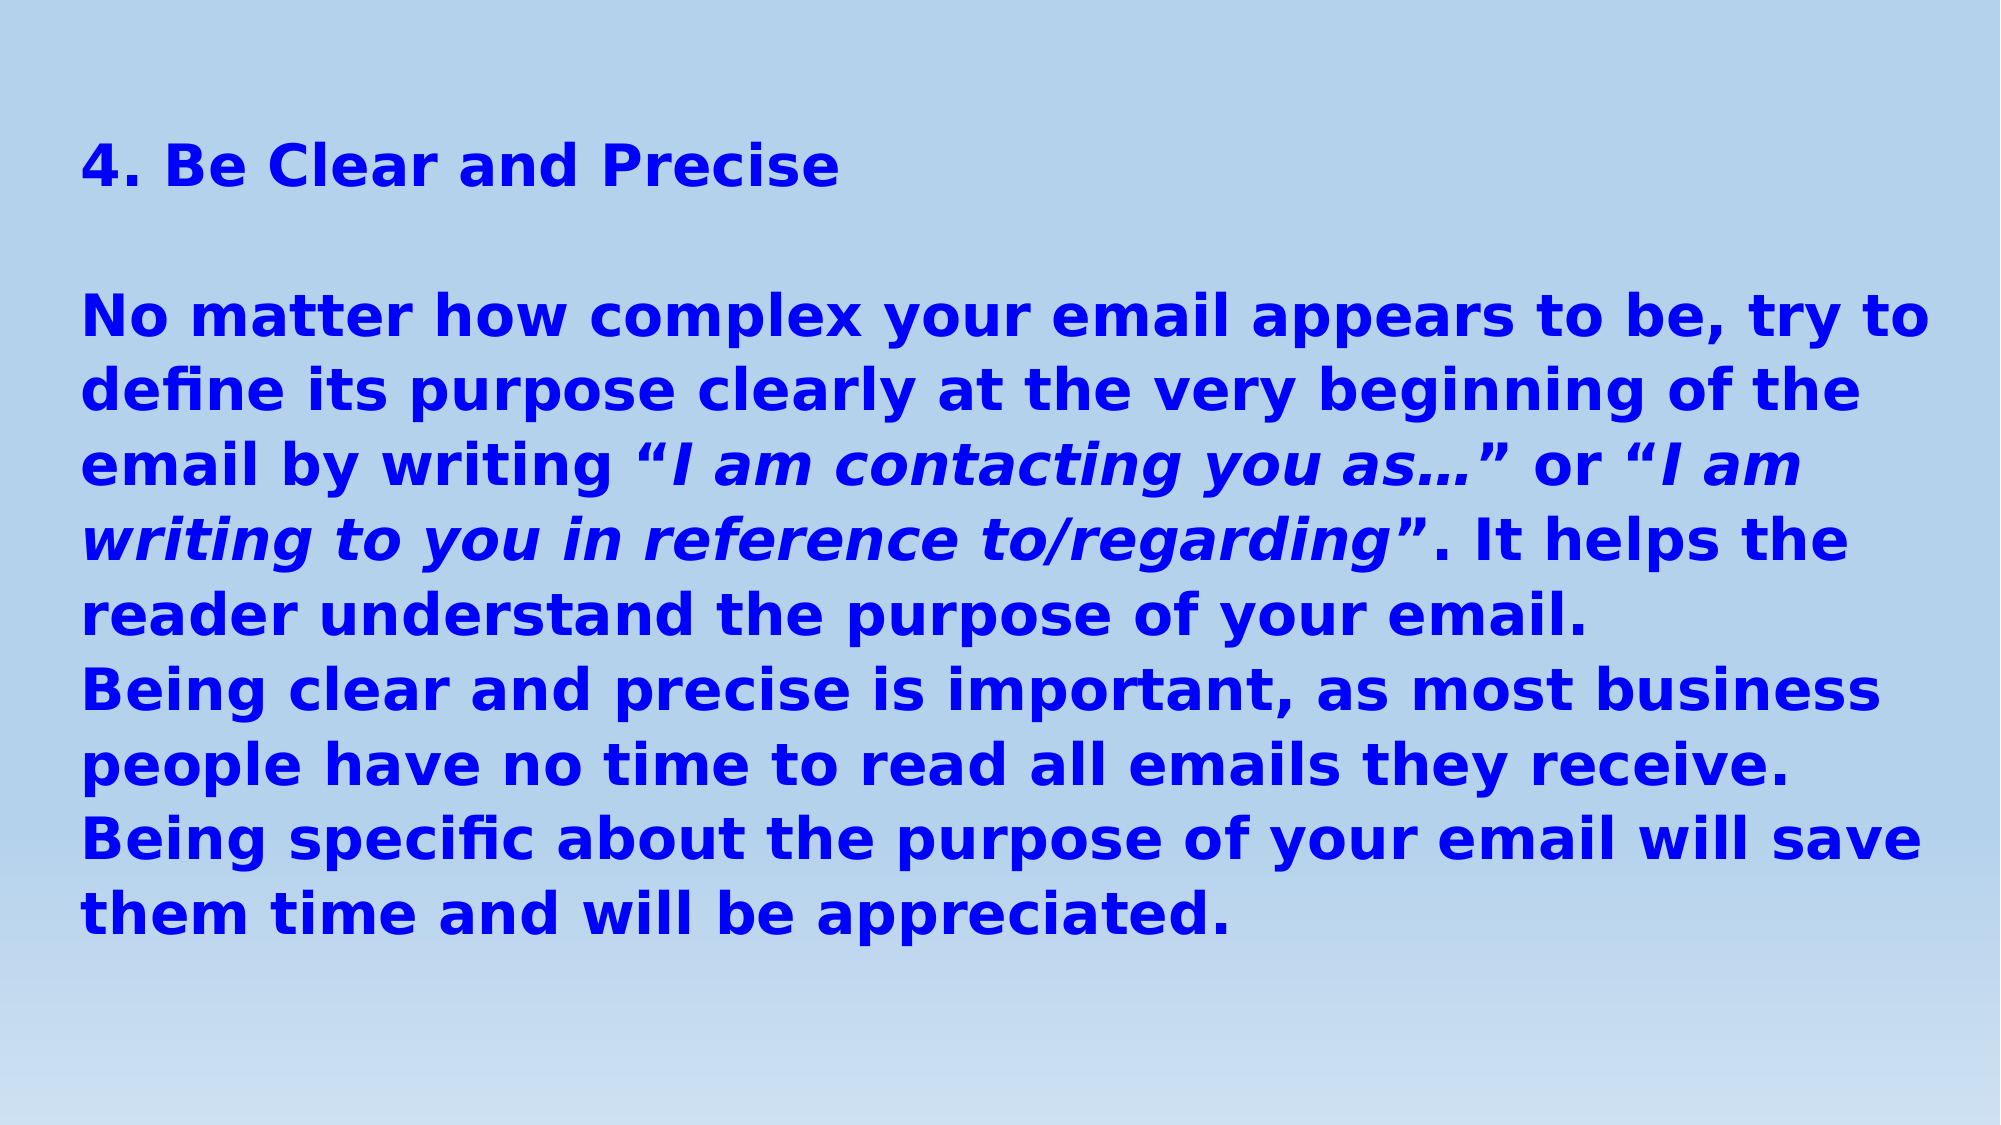

4. Be Clear and Precise

No matter how complex your email appears to be, try to define its purpose clearly at the very beginning of the email by writing “I am contacting you as…” or “I am writing to you in reference to/regarding”. It helps the reader understand the purpose of your email.
Being clear and precise is important, as most business people have no time to read all emails they receive. Being specific about the purpose of your email will save them time and will be appreciated.